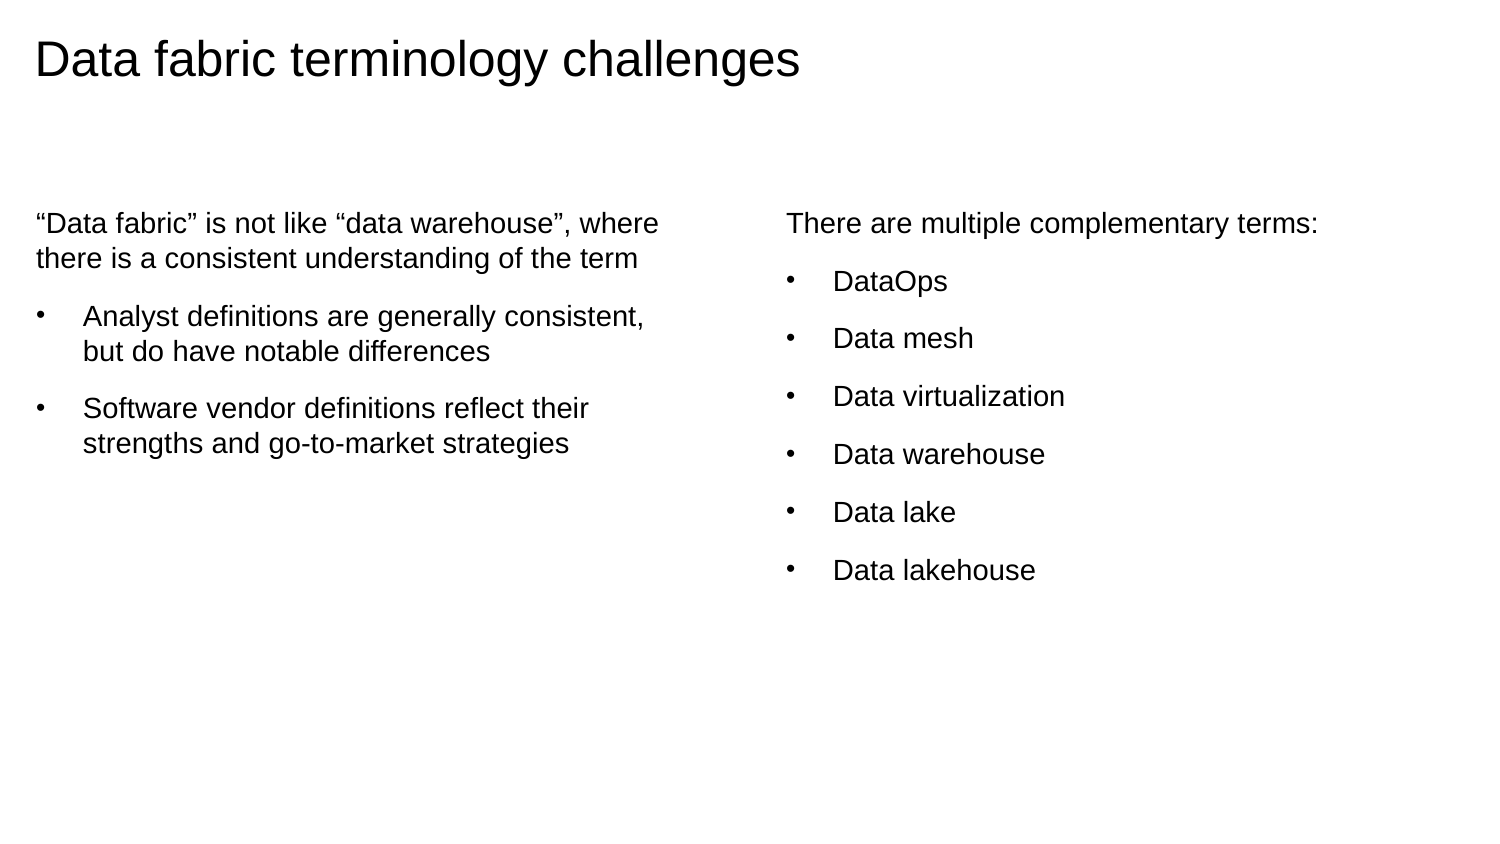

# Data fabric terminology challenges
“Data fabric” is not like “data warehouse”, where there is a consistent understanding of the term
Analyst definitions are generally consistent,
but do have notable differences
Software vendor definitions reflect their strengths and go-to-market strategies
There are multiple complementary terms:
DataOps
Data mesh
Data virtualization
Data warehouse
Data lake
Data lakehouse